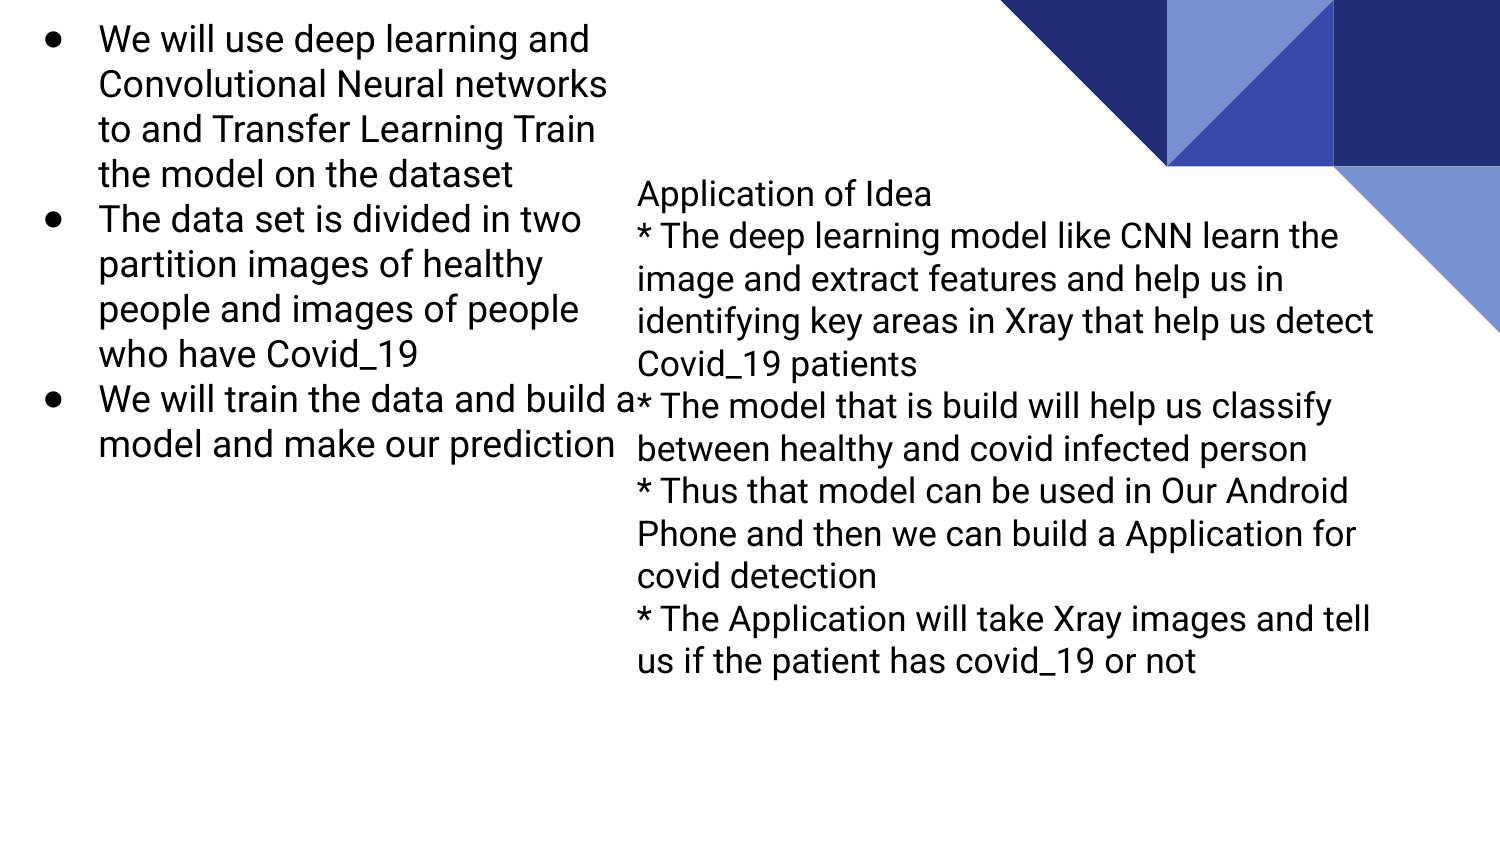

We will use deep learning and Convolutional Neural networks to and Transfer Learning Train the model on the dataset
The data set is divided in two partition images of healthy people and images of people who have Covid_19
We will train the data and build a model and make our prediction
Application of Idea
* The deep learning model like CNN learn the image and extract features and help us in identifying key areas in Xray that help us detect Covid_19 patients
* The model that is build will help us classify between healthy and covid infected person
* Thus that model can be used in Our Android Phone and then we can build a Application for covid detection
* The Application will take Xray images and tell us if the patient has covid_19 or not